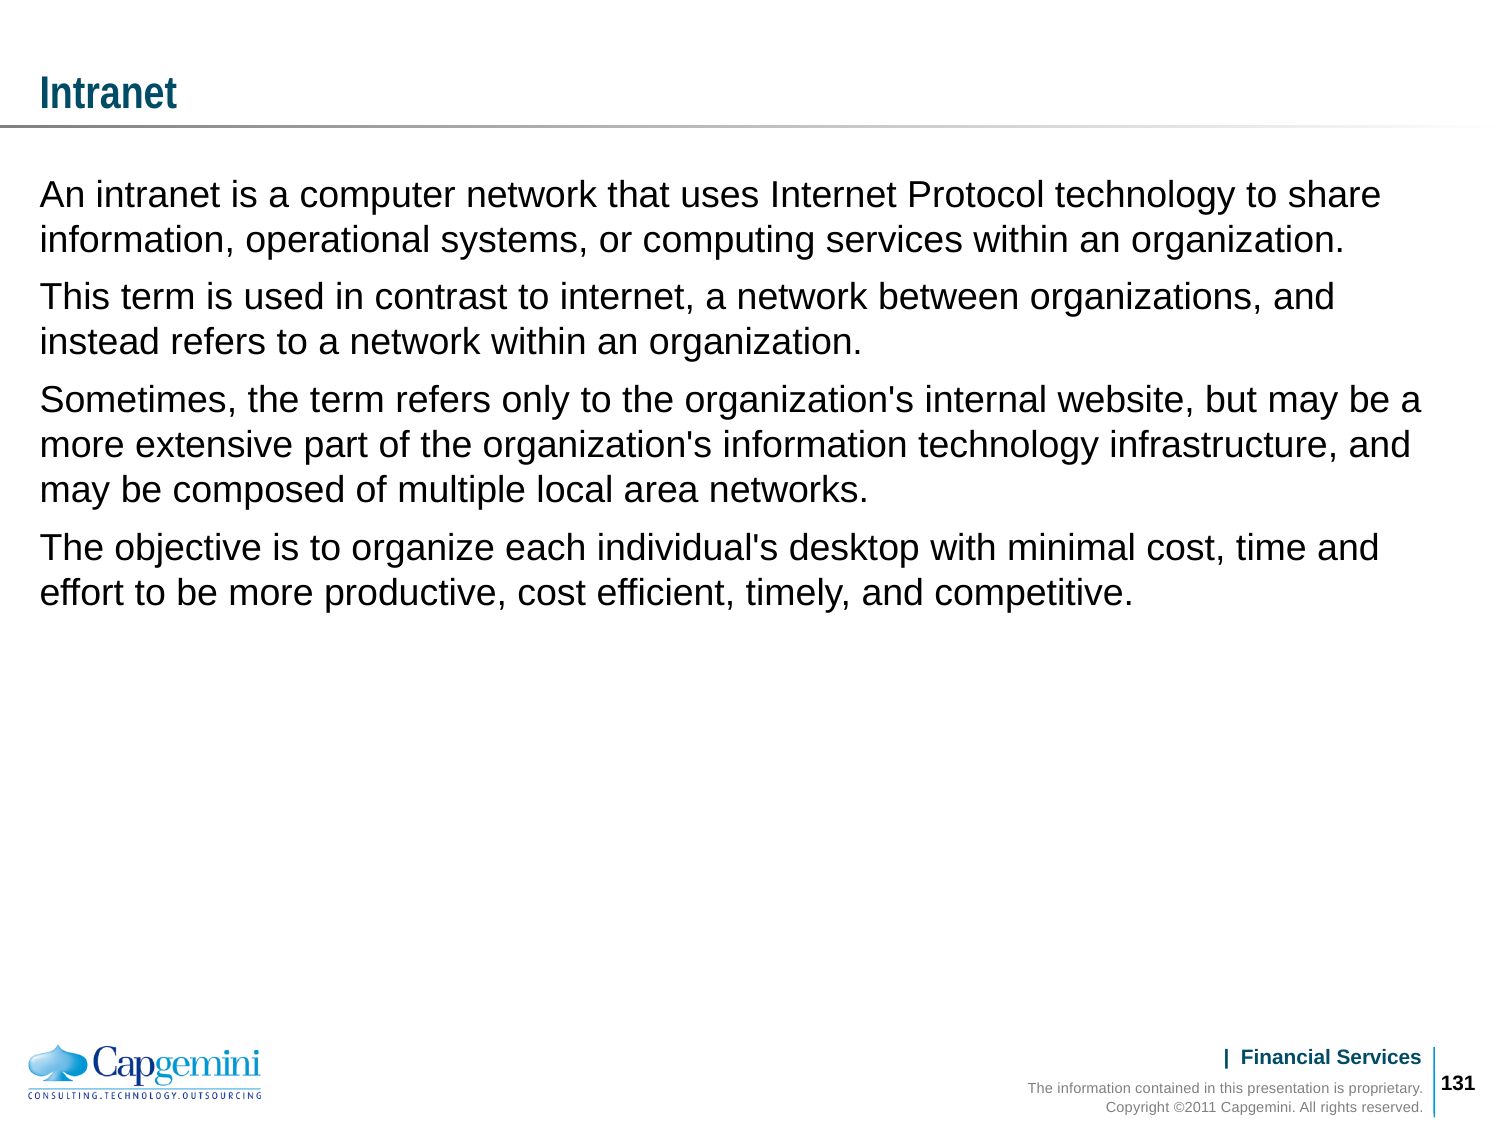

# Intranet
An intranet is a computer network that uses Internet Protocol technology to share information, operational systems, or computing services within an organization.
This term is used in contrast to internet, a network between organizations, and instead refers to a network within an organization.
Sometimes, the term refers only to the organization's internal website, but may be a more extensive part of the organization's information technology infrastructure, and may be composed of multiple local area networks.
The objective is to organize each individual's desktop with minimal cost, time and effort to be more productive, cost efficient, timely, and competitive.